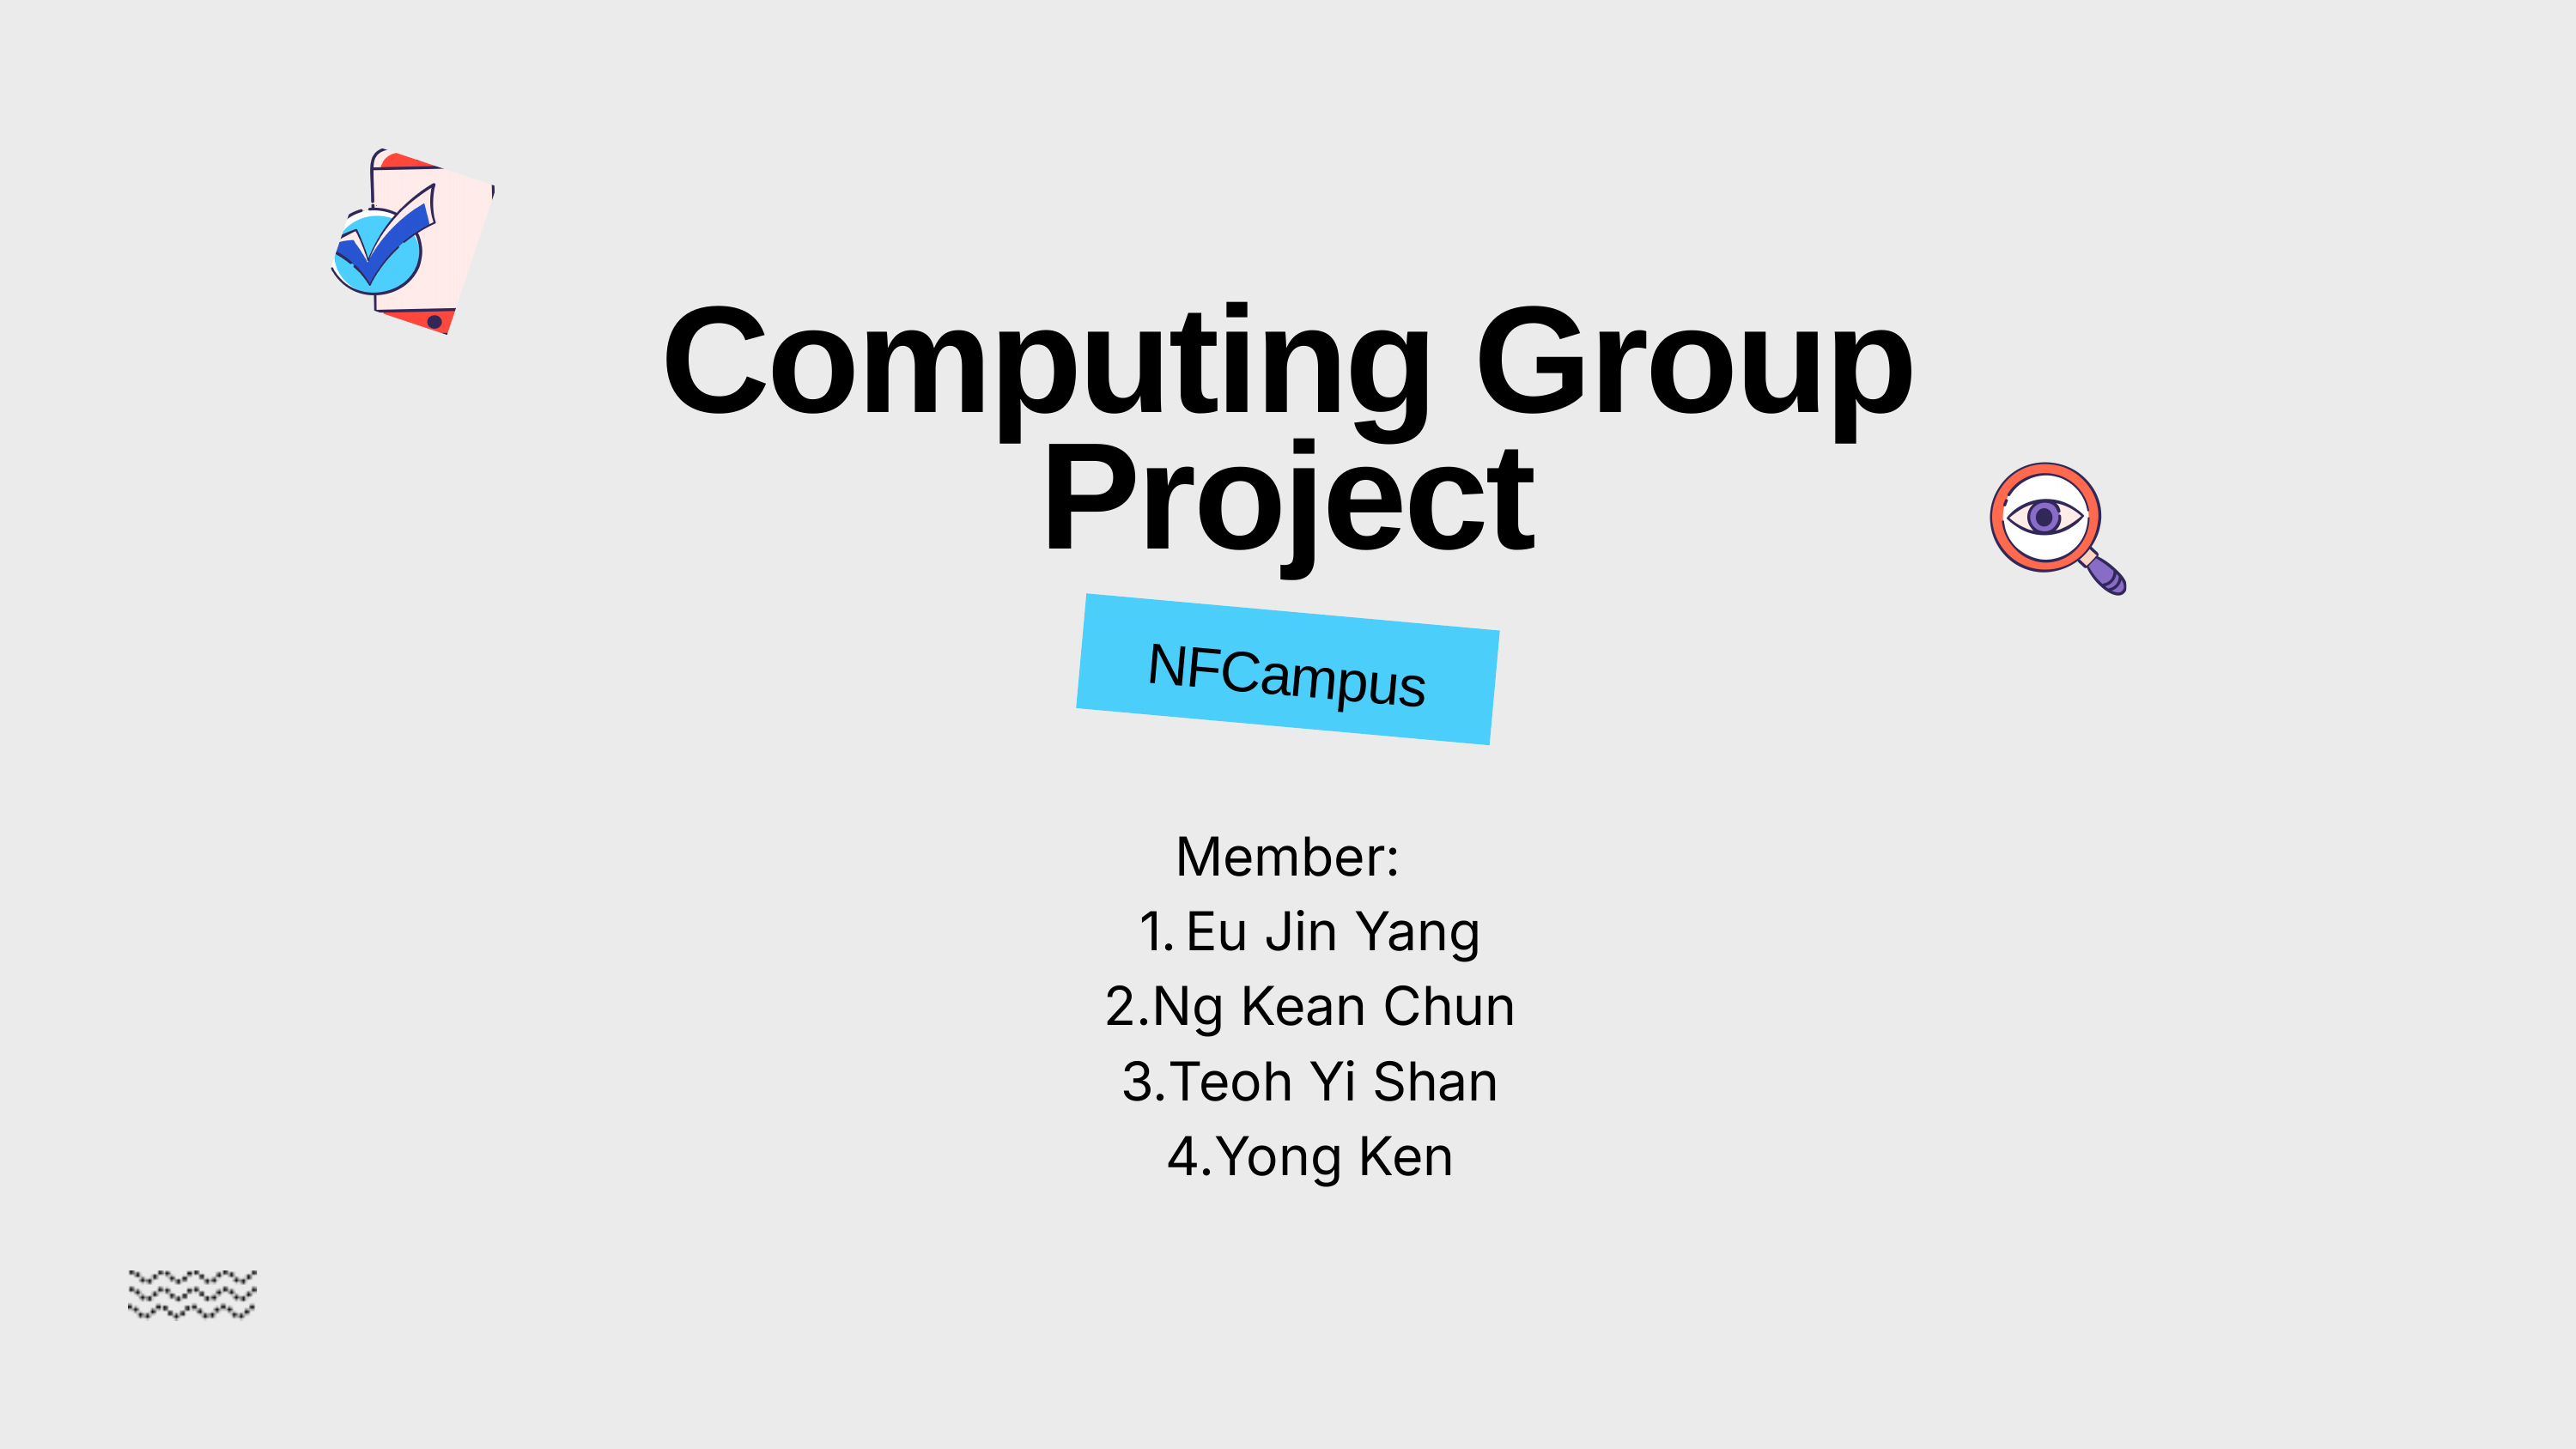

Computing Group Project

NFCampus
Member:
Eu Jin Yang
Ng Kean Chun
Teoh Yi Shan
Yong Ken